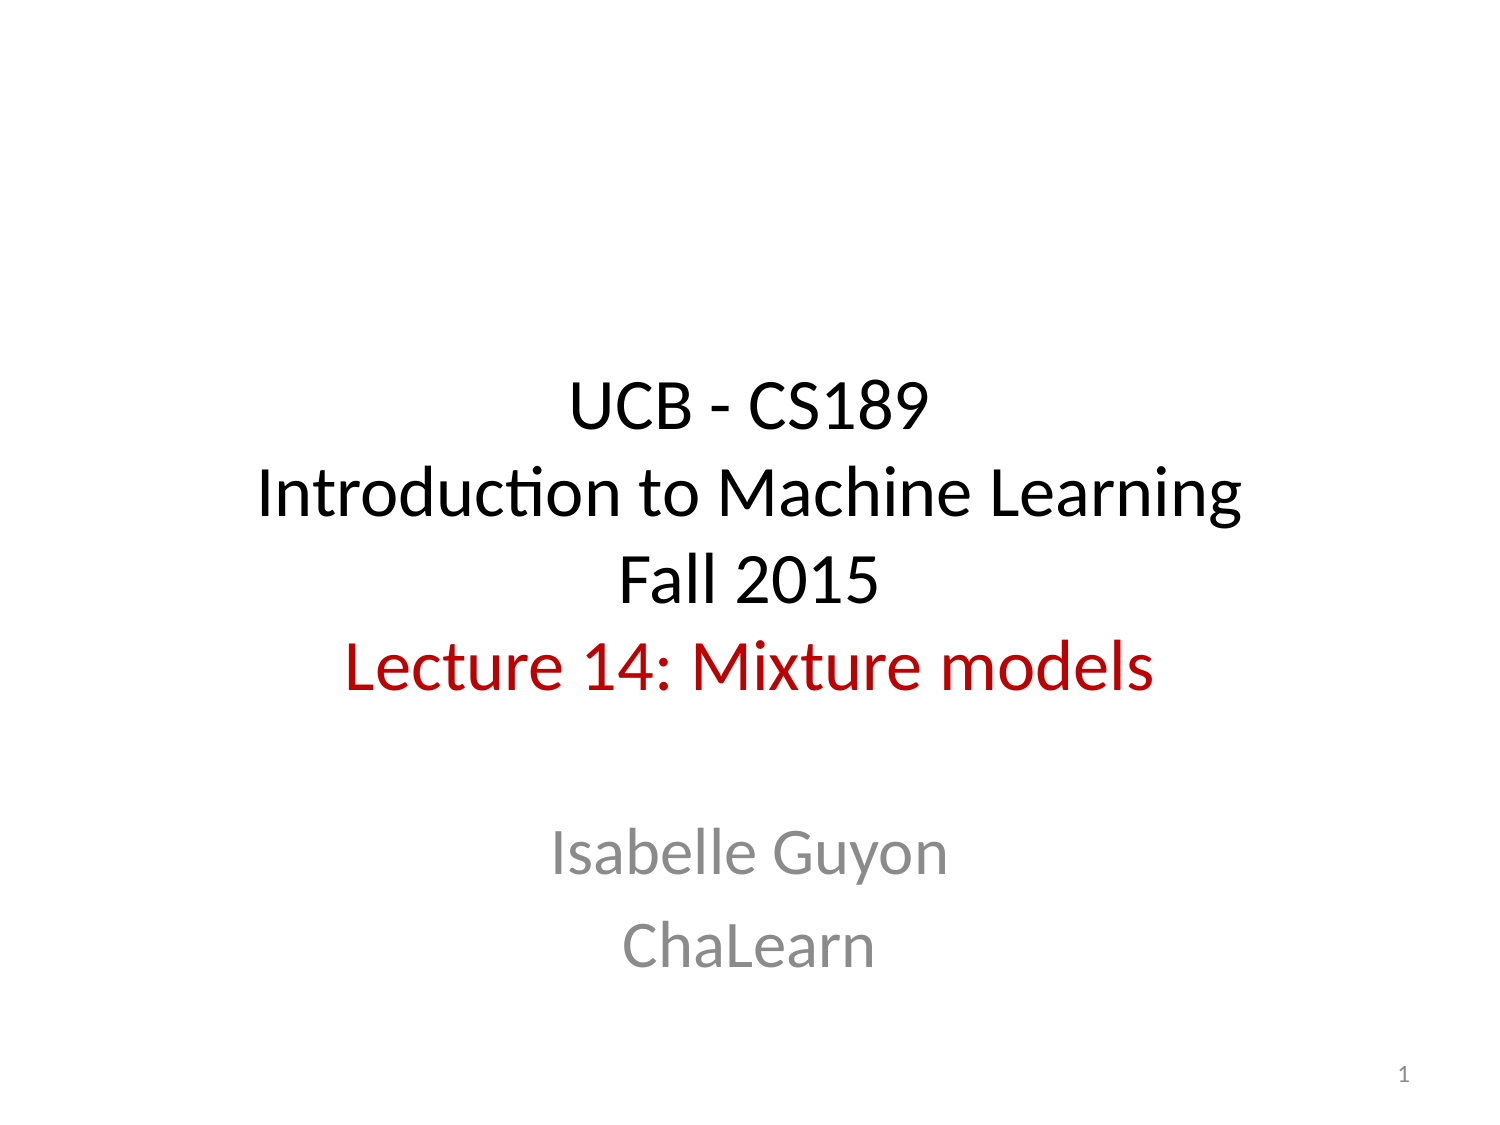

# UCB - CS189 Introduction to Machine Learning Fall 2015 Lecture 14: Mixture models
Isabelle Guyon
ChaLearn
1